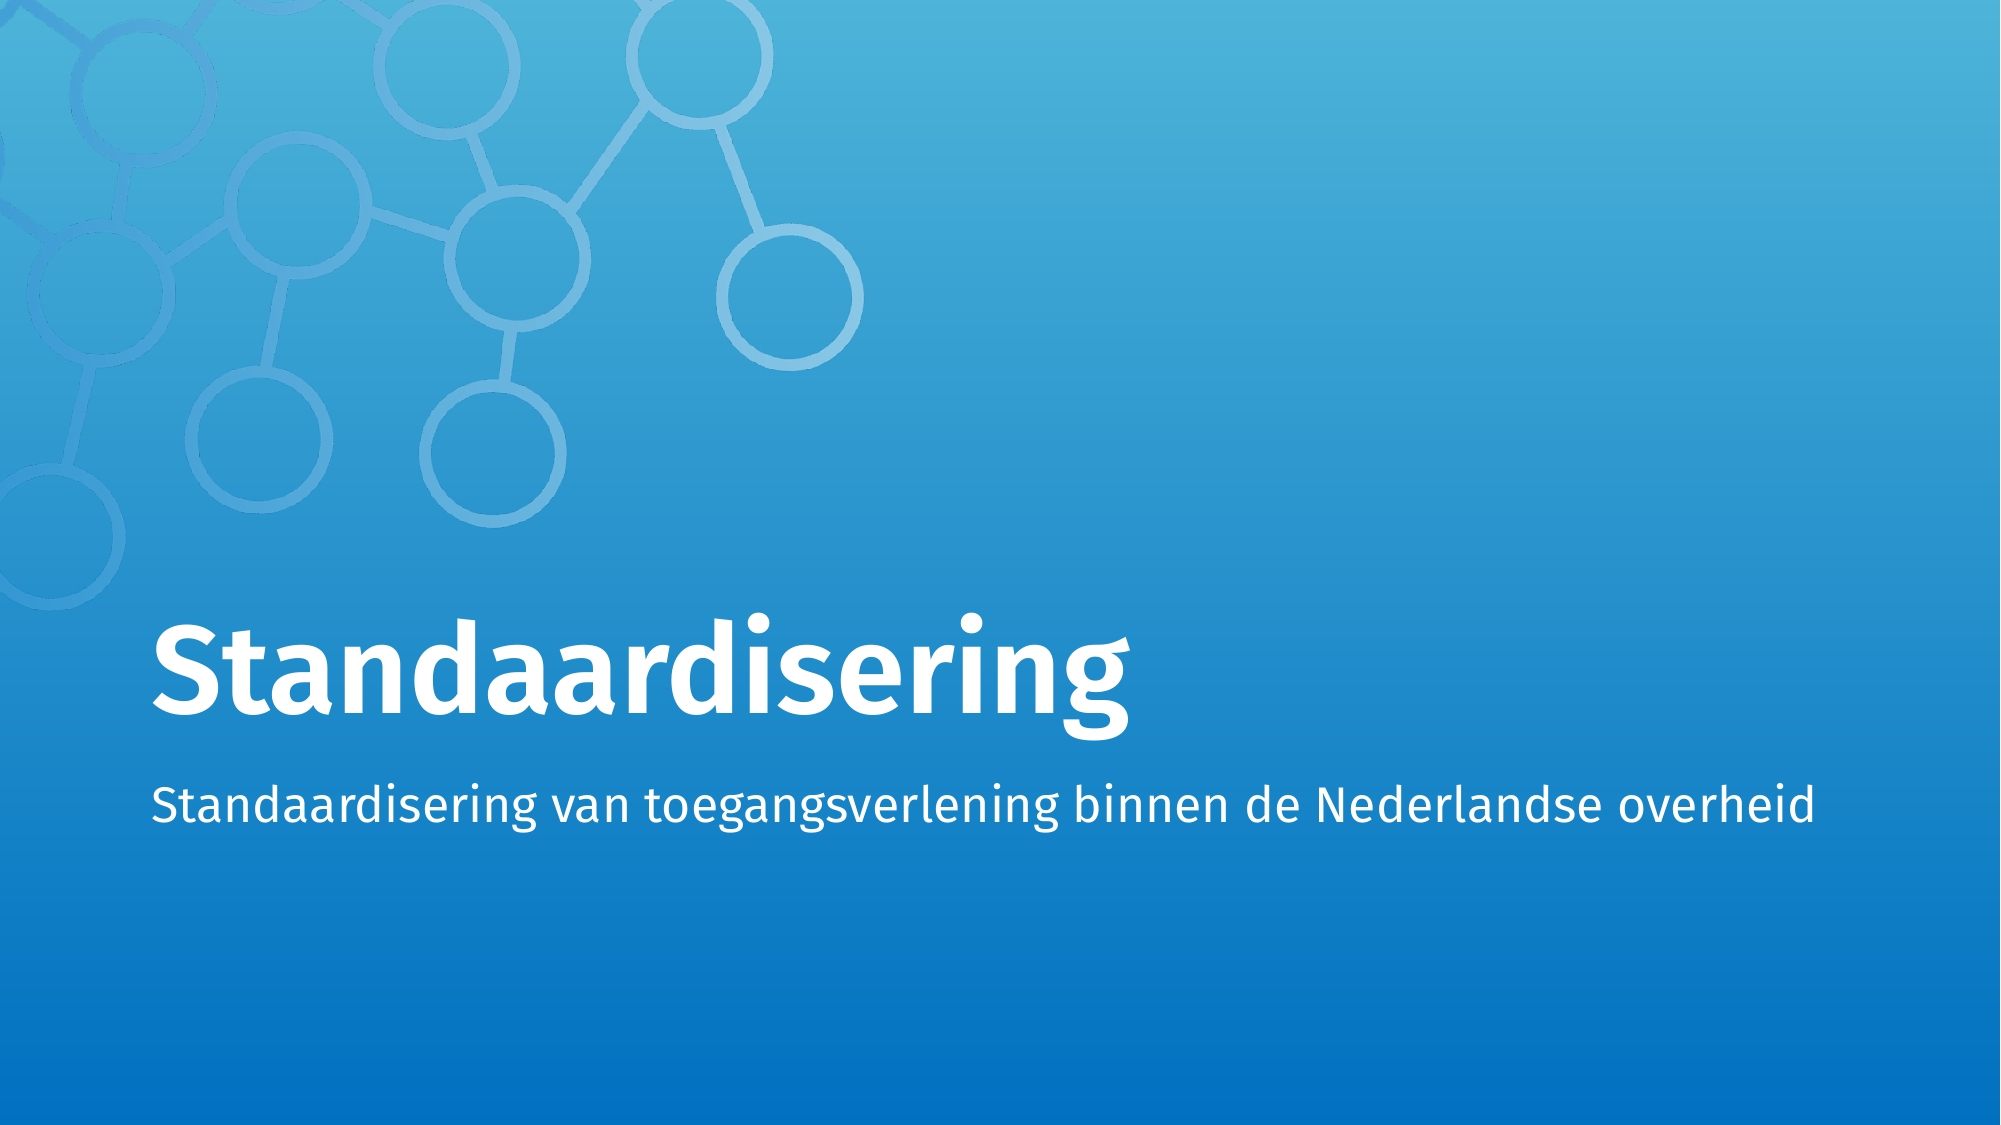

# Standaardisering
Standaardisering van toegangsverlening binnen de Nederlandse overheid